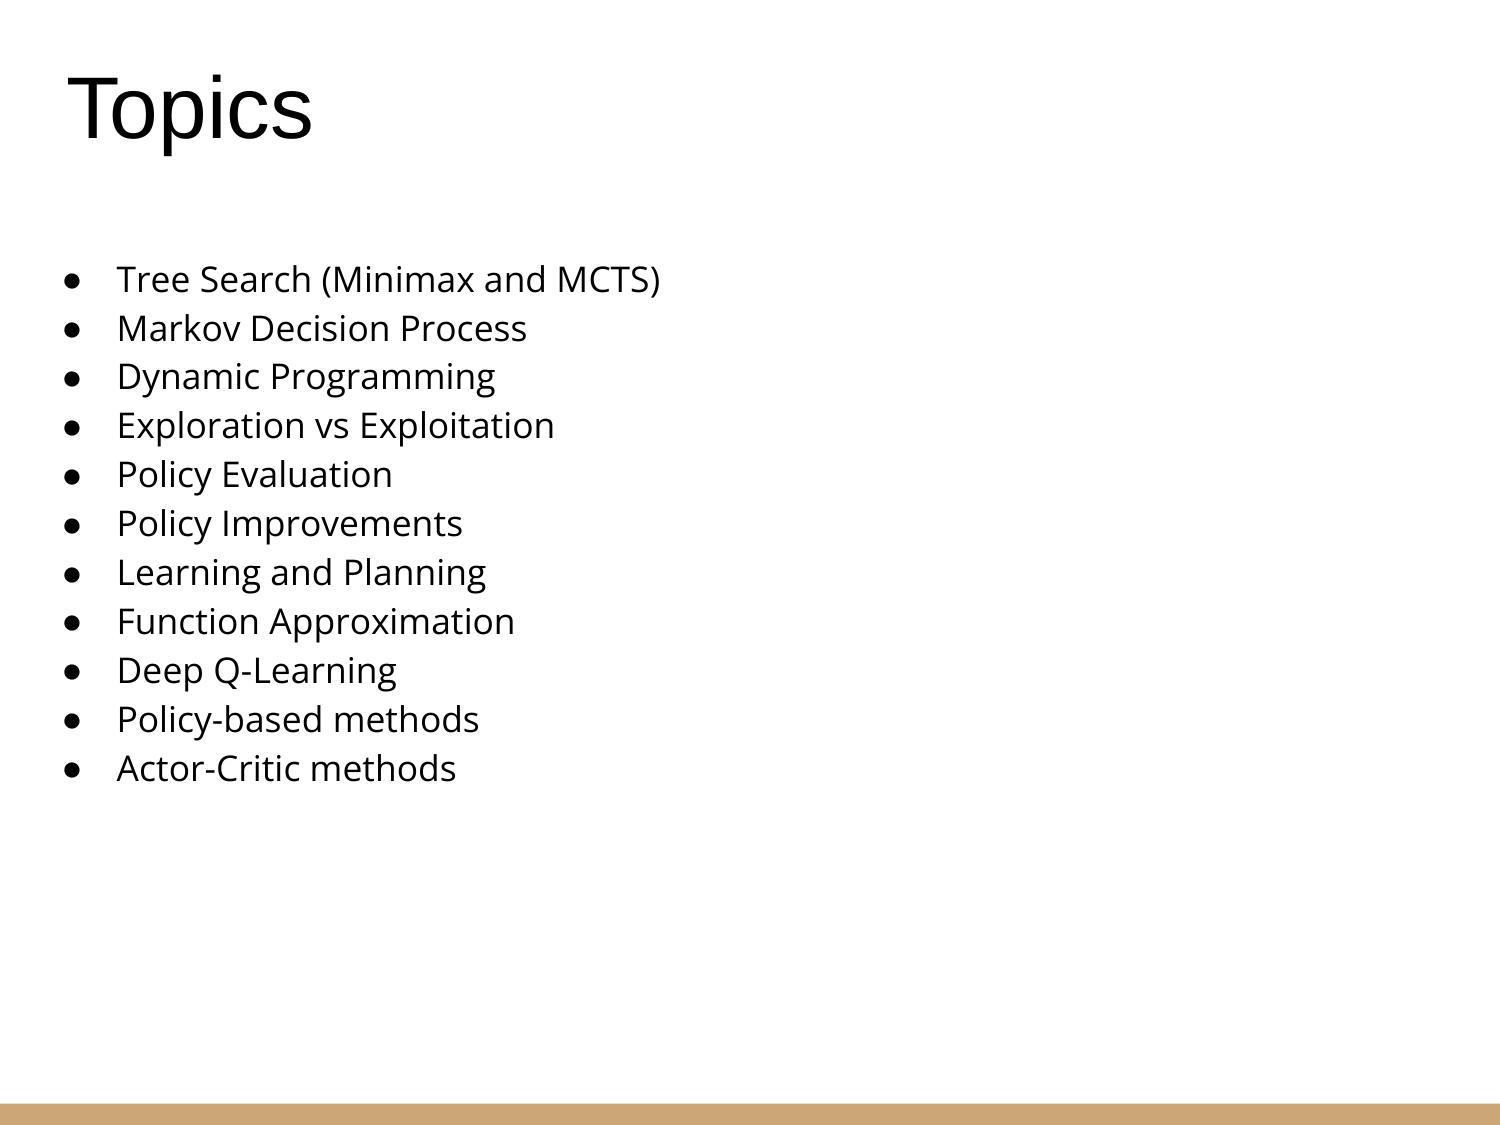

Topics
Tree Search (Minimax and MCTS)
Markov Decision Process
Dynamic Programming
Exploration vs Exploitation
Policy Evaluation
Policy Improvements
Learning and Planning
Function Approximation
Deep Q-Learning
Policy-based methods
Actor-Critic methods